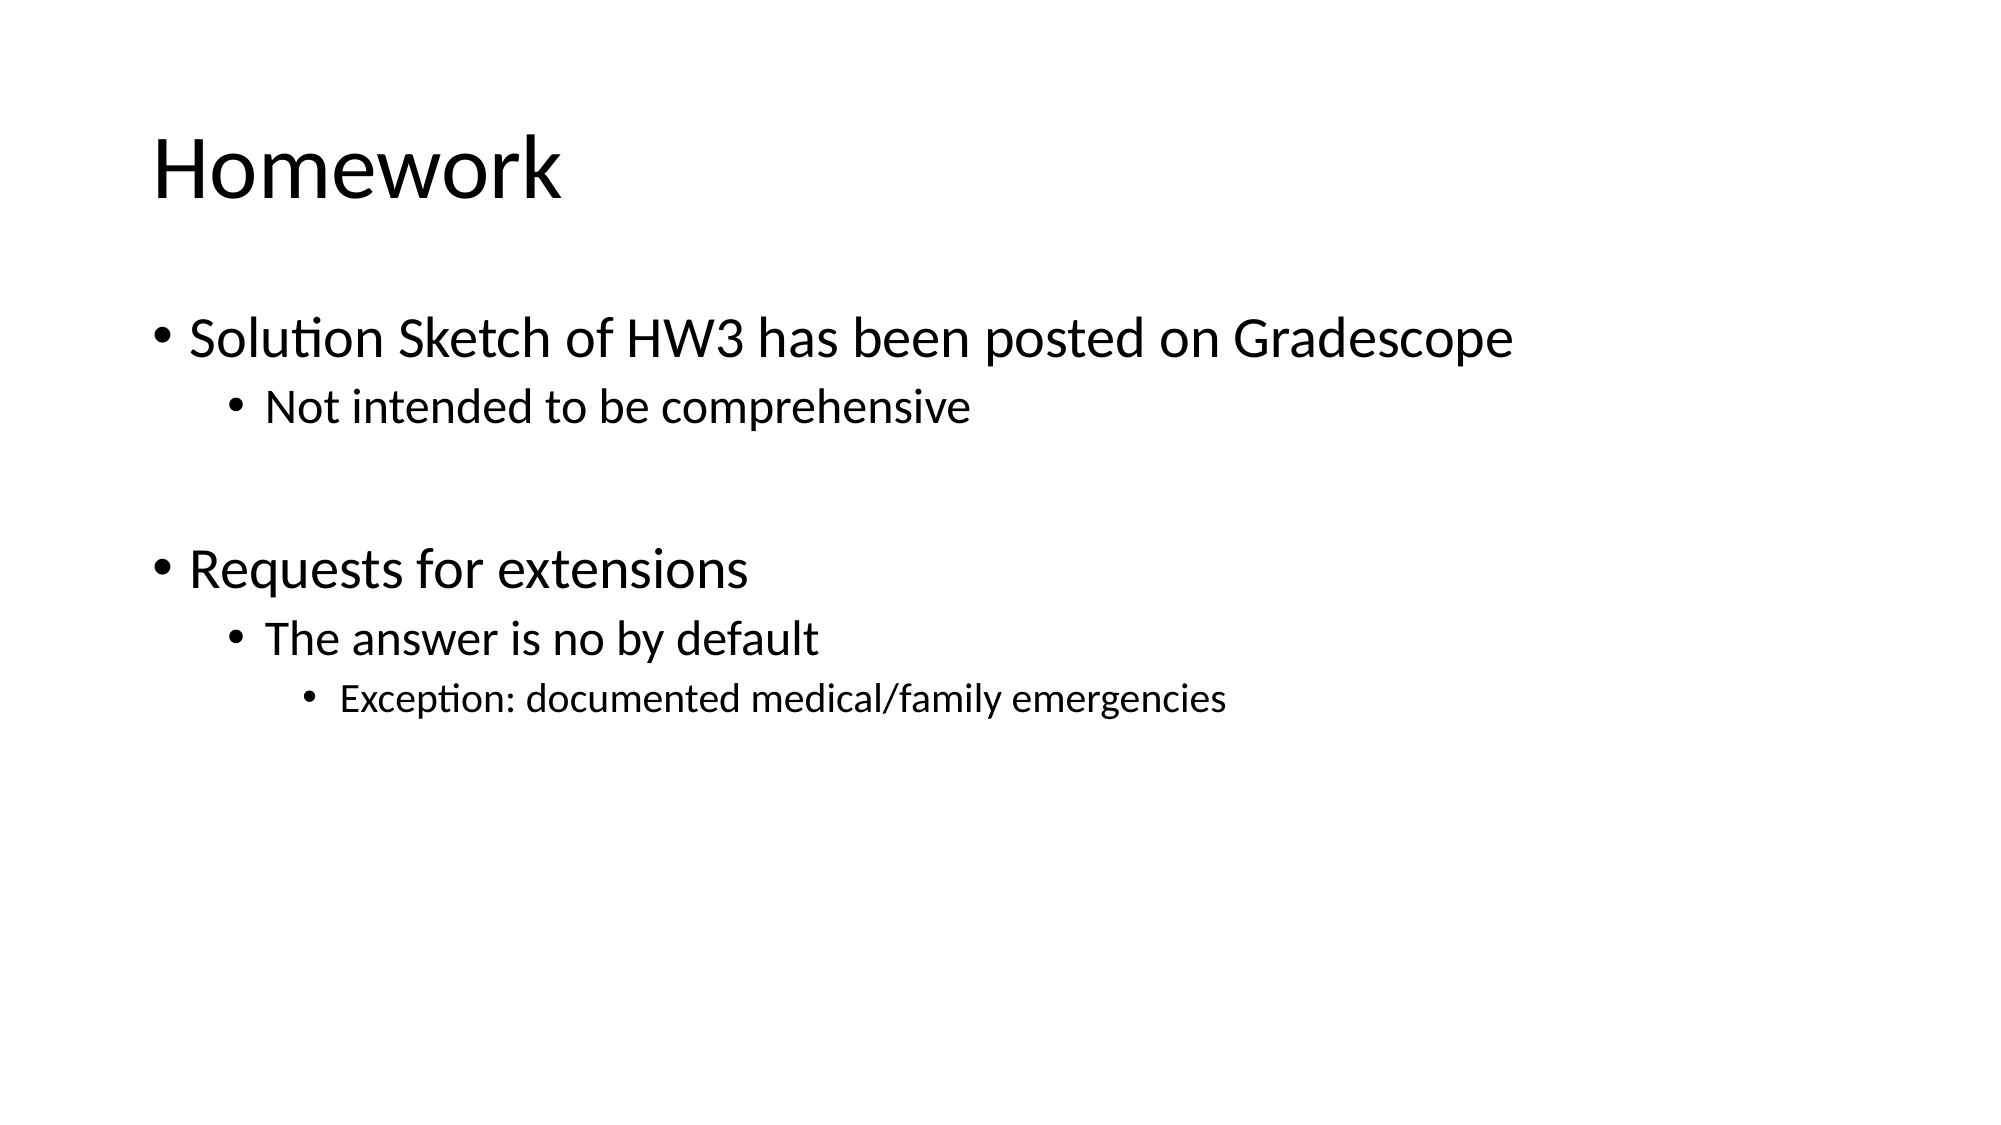

# Homework
Solution Sketch of HW3 has been posted on Gradescope
Not intended to be comprehensive

Requests for extensions
The answer is no by default
Exception: documented medical/family emergencies